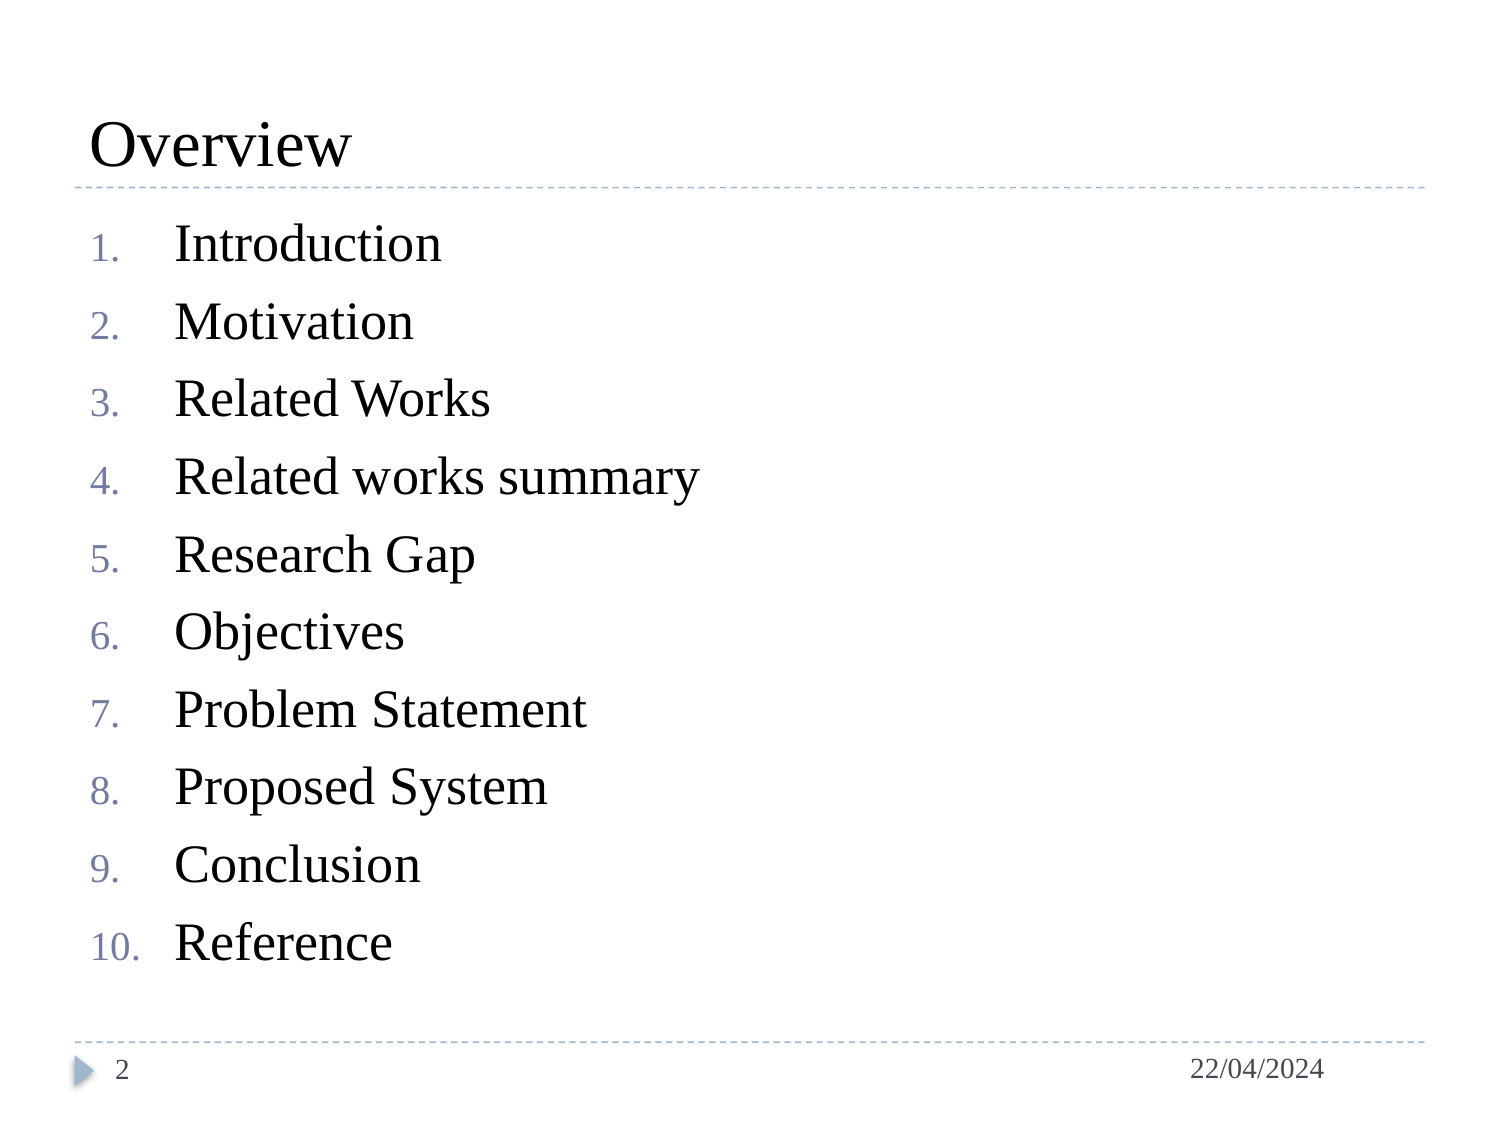

# Overview
Introduction
Motivation
Related Works
Related works summary
Research Gap
Objectives
Problem Statement
Proposed System
Conclusion
Reference
22/04/2024
2